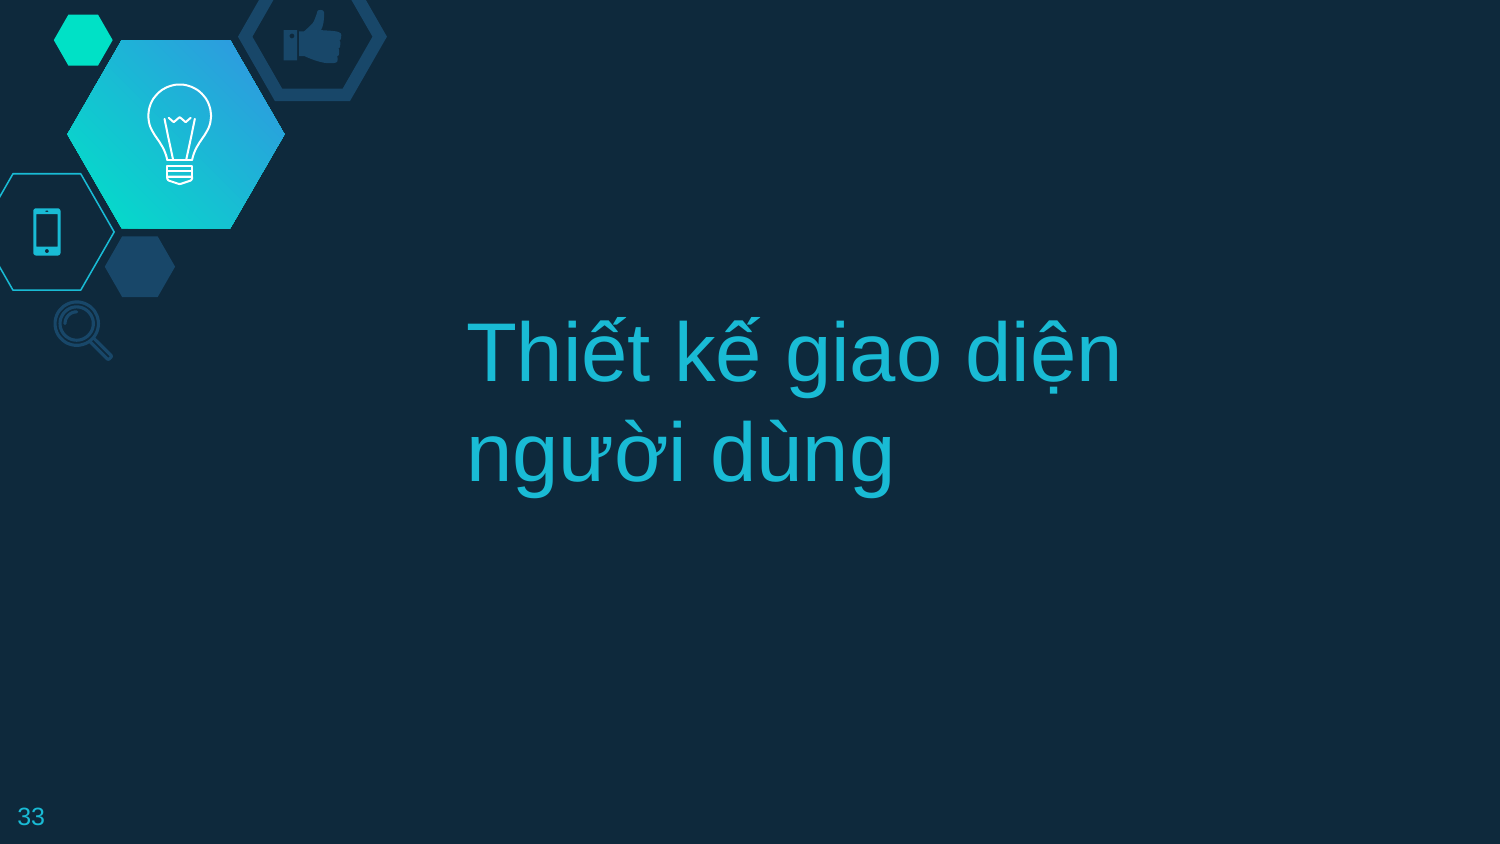

# Thiết kế giao diện người dùng
33